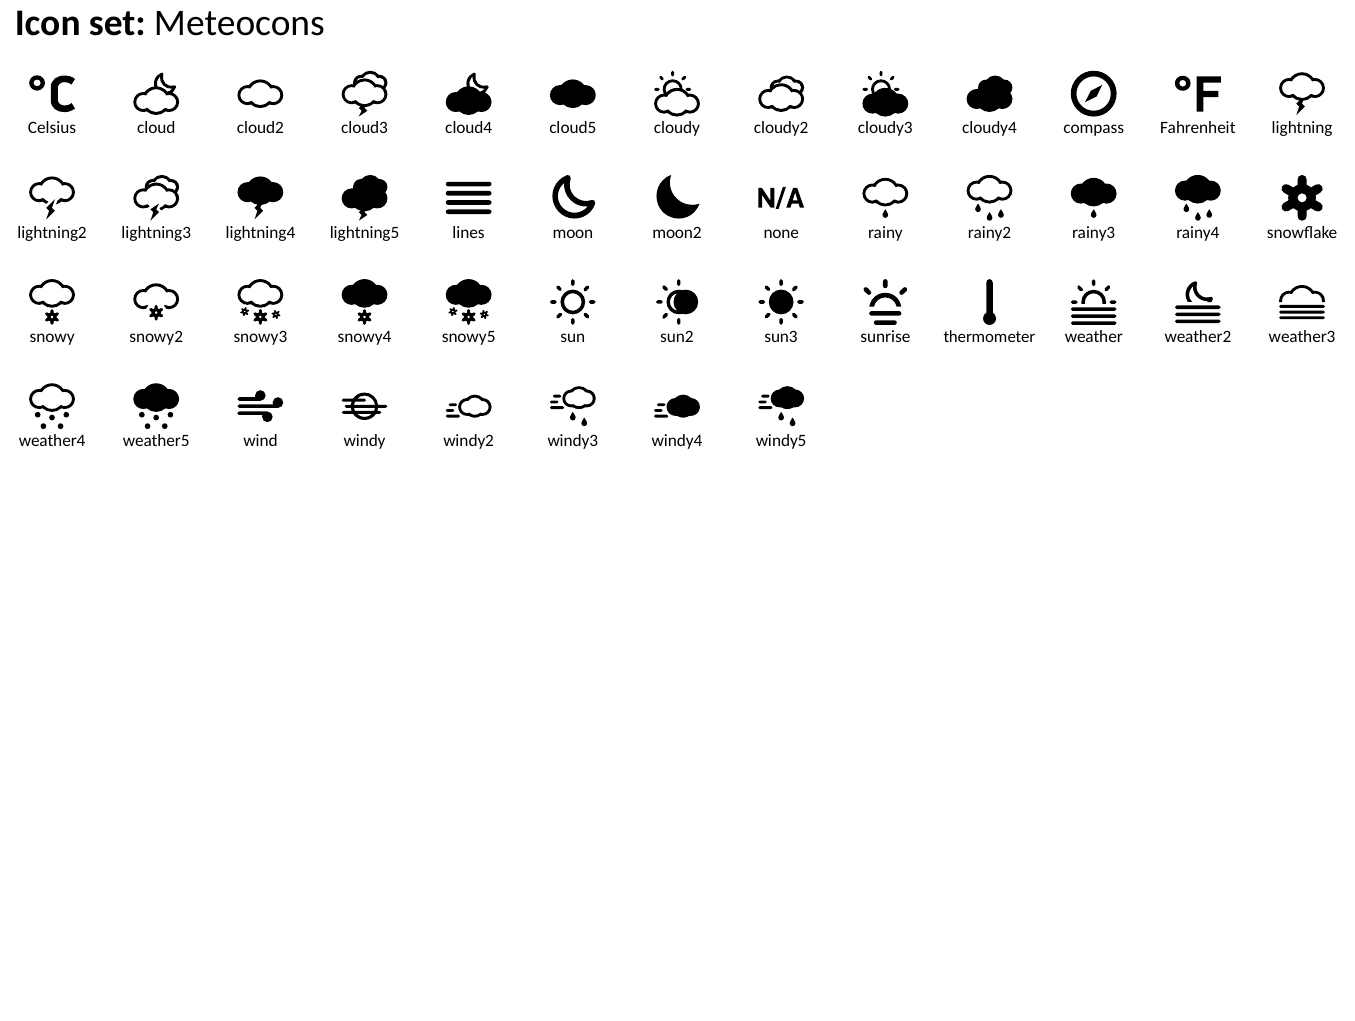

Icon set: Meteocons

Celsius
cloud
cloud2
cloud3
cloud4
cloud5
cloudy
cloudy2
cloudy3
cloudy4
compass
Fahrenheit
lightning

lightning2
lightning3
lightning4
lightning5
lines
moon
moon2
none
rainy
rainy2
rainy3
rainy4
snowflake

snowy
snowy2
snowy3
snowy4
snowy5
sun
sun2
sun3
sunrise
thermometer
weather
weather2
weather3

weather4
weather5
wind
windy
windy2
windy3
windy4
windy5